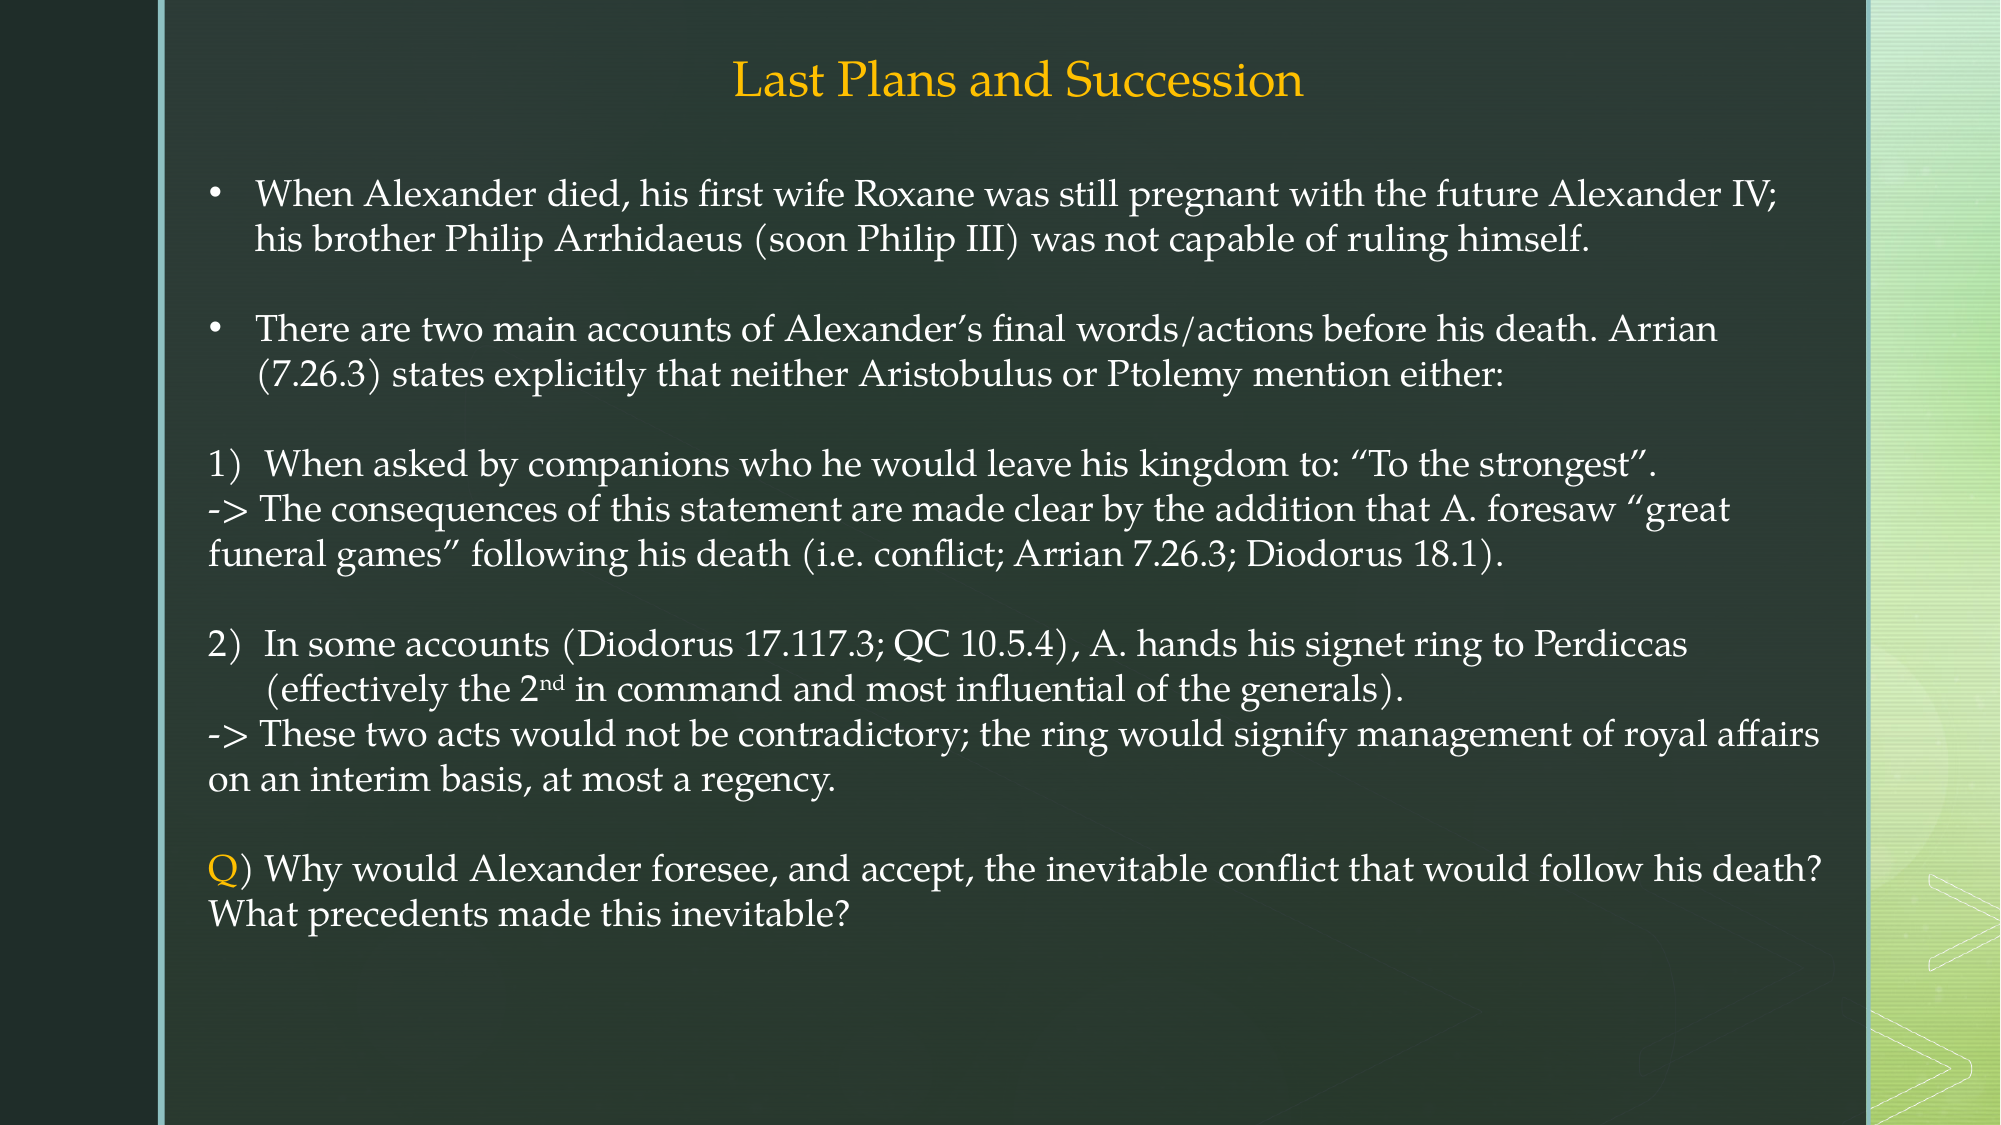

Last Plans and Succession
When Alexander died, his first wife Roxane was still pregnant with the future Alexander IV; his brother Philip Arrhidaeus (soon Philip III) was not capable of ruling himself.

There are two main accounts of Alexander’s final words/actions before his death. Arrian (7.26.3) states explicitly that neither Aristobulus or Ptolemy mention either:

When asked by companions who he would leave his kingdom to: “To the strongest”.
-> The consequences of this statement are made clear by the addition that A. foresaw “great funeral games” following his death (i.e. conflict; Arrian 7.26.3; Diodorus 18.1).

In some accounts (Diodorus 17.117.3; QC 10.5.4), A. hands his signet ring to Perdiccas (effectively the 2nd in command and most influential of the generals).
-> These two acts would not be contradictory; the ring would signify management of royal affairs on an interim basis, at most a regency.

Q) Why would Alexander foresee, and accept, the inevitable conflict that would follow his death? What precedents made this inevitable?